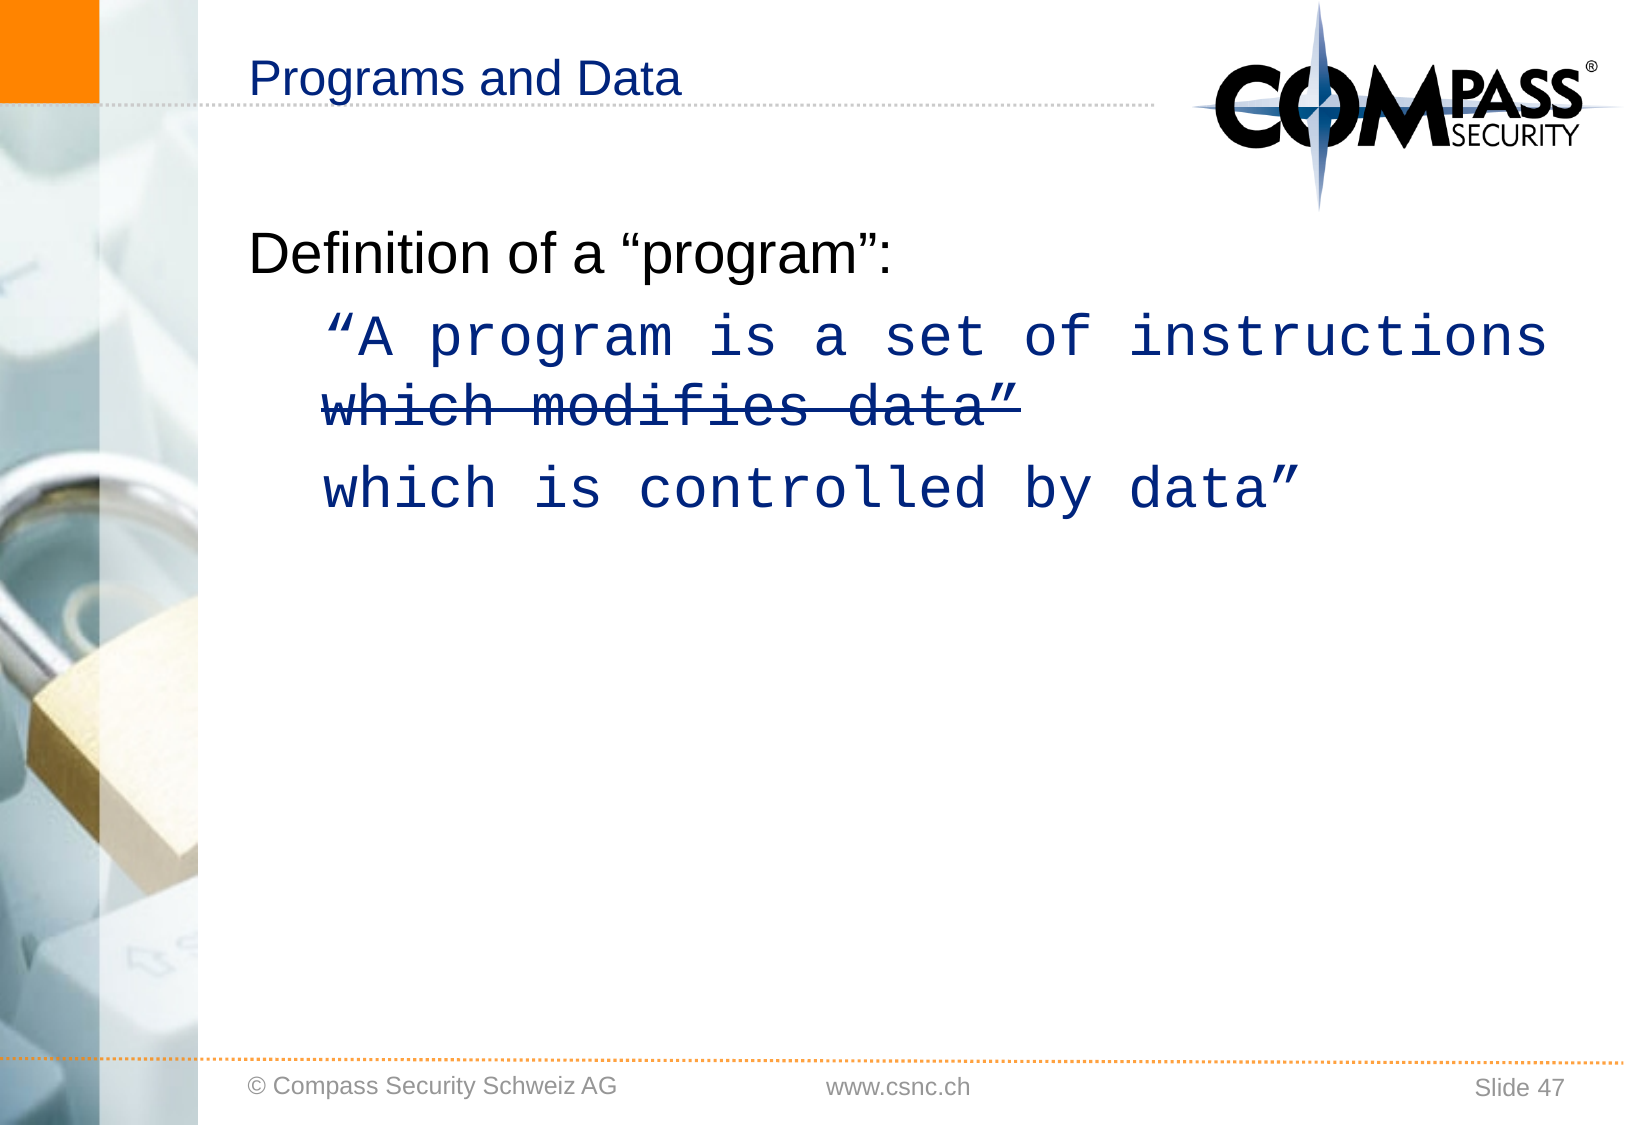

# Programs and Data
Definition of a “program”:
“A program is a set of instructions which modifies data”
which is controlled by data”